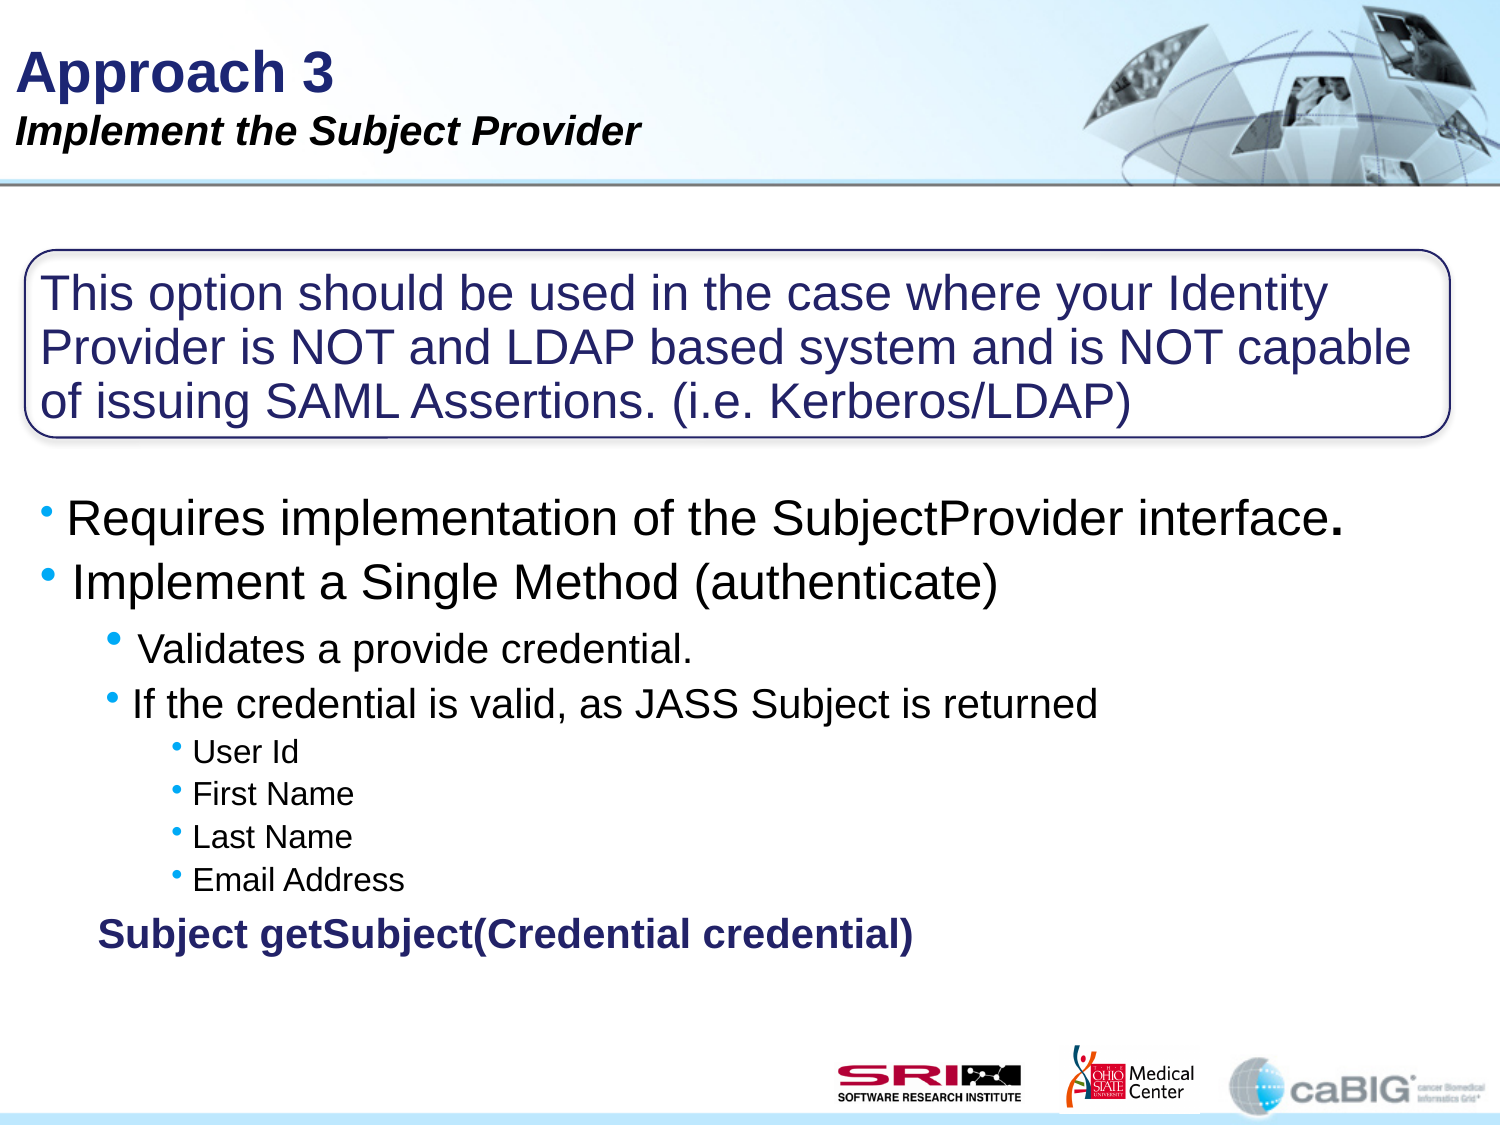

# Approach 3 Implement the Subject Provider

This option should be used in the case where your Identity Provider is NOT and LDAP based system and is NOT capable of issuing SAML Assertions. (i.e. Kerberos/LDAP)

 Requires implementation of the SubjectProvider interface.
 Implement a Single Method (authenticate)
 Validates a provide credential.
 If the credential is valid, as JASS Subject is returned
 User Id
 First Name
 Last Name
 Email Address
     Subject getSubject(Credential credential)